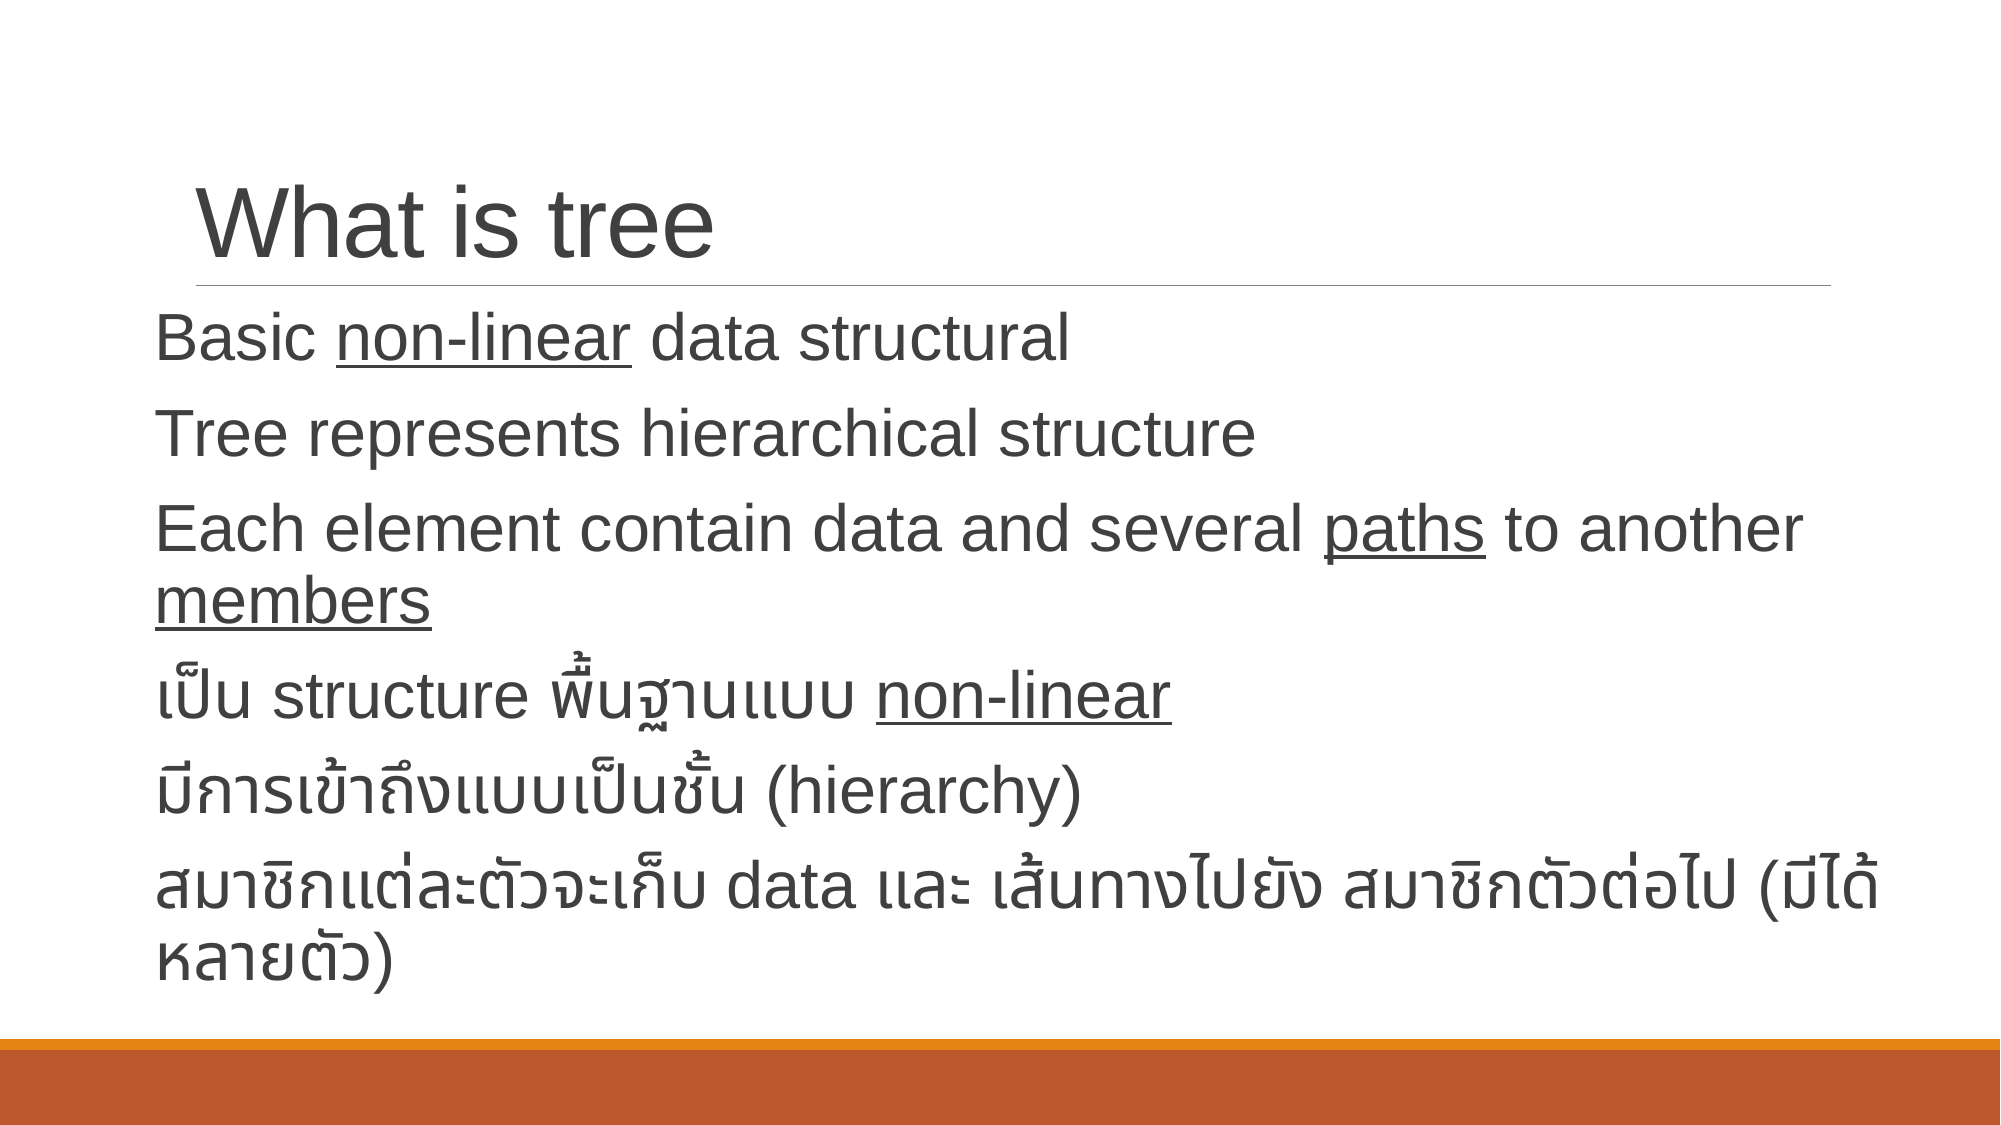

# What is tree
Basic non-linear data structural
Tree represents hierarchical structure
Each element contain data and several paths to another members
เป็น structure พื้นฐานแบบ non-linear
มีการเข้าถึงแบบเป็นชั้น (hierarchy)
สมาชิกแต่ละตัวจะเก็บ data และ เส้นทางไปยัง สมาชิกตัวต่อไป (มีได้หลายตัว)